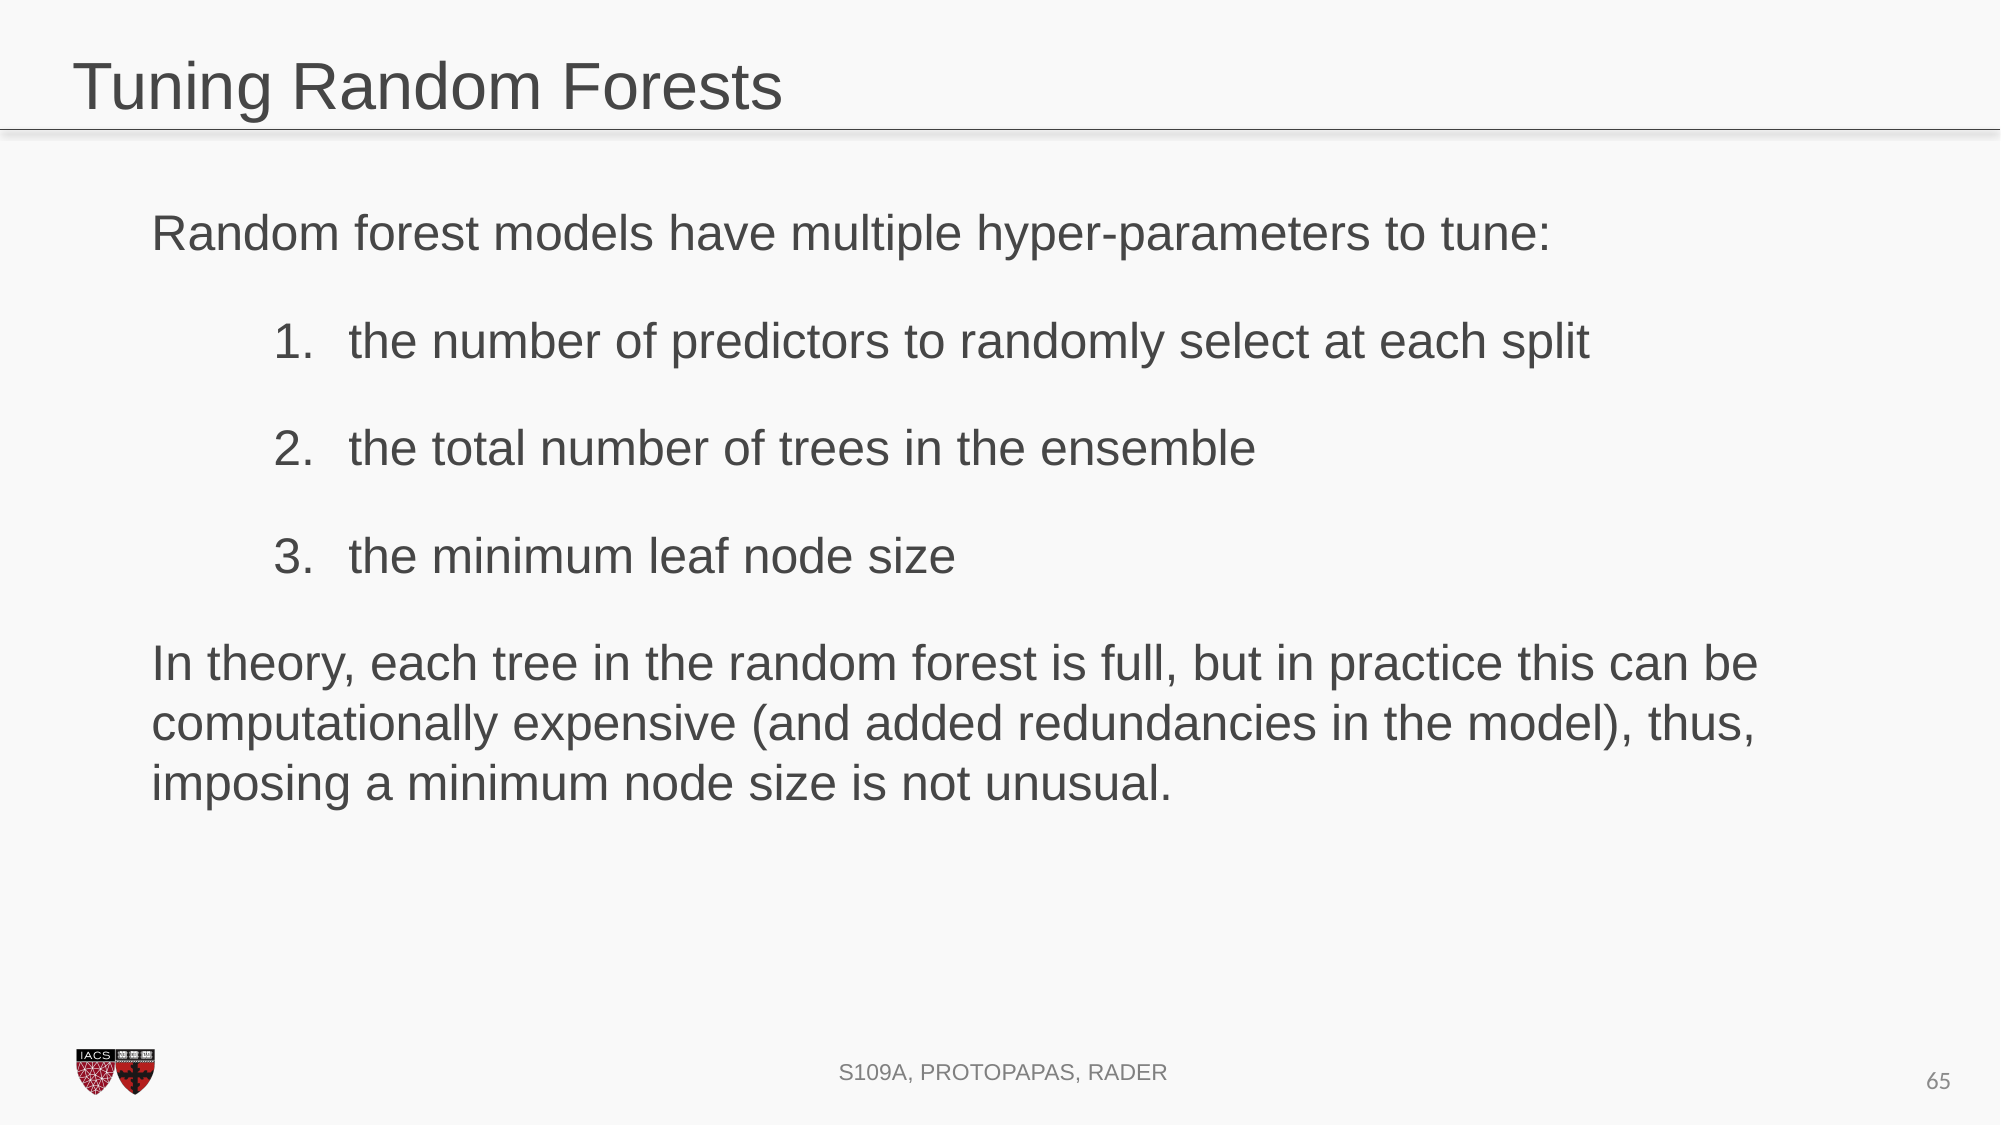

# Tuning Random Forests
Random forest models have multiple hyper-parameters to tune:
the number of predictors to randomly select at each split
the total number of trees in the ensemble
the minimum leaf node size
In theory, each tree in the random forest is full, but in practice this can be computationally expensive (and added redundancies in the model), thus, imposing a minimum node size is not unusual.
65